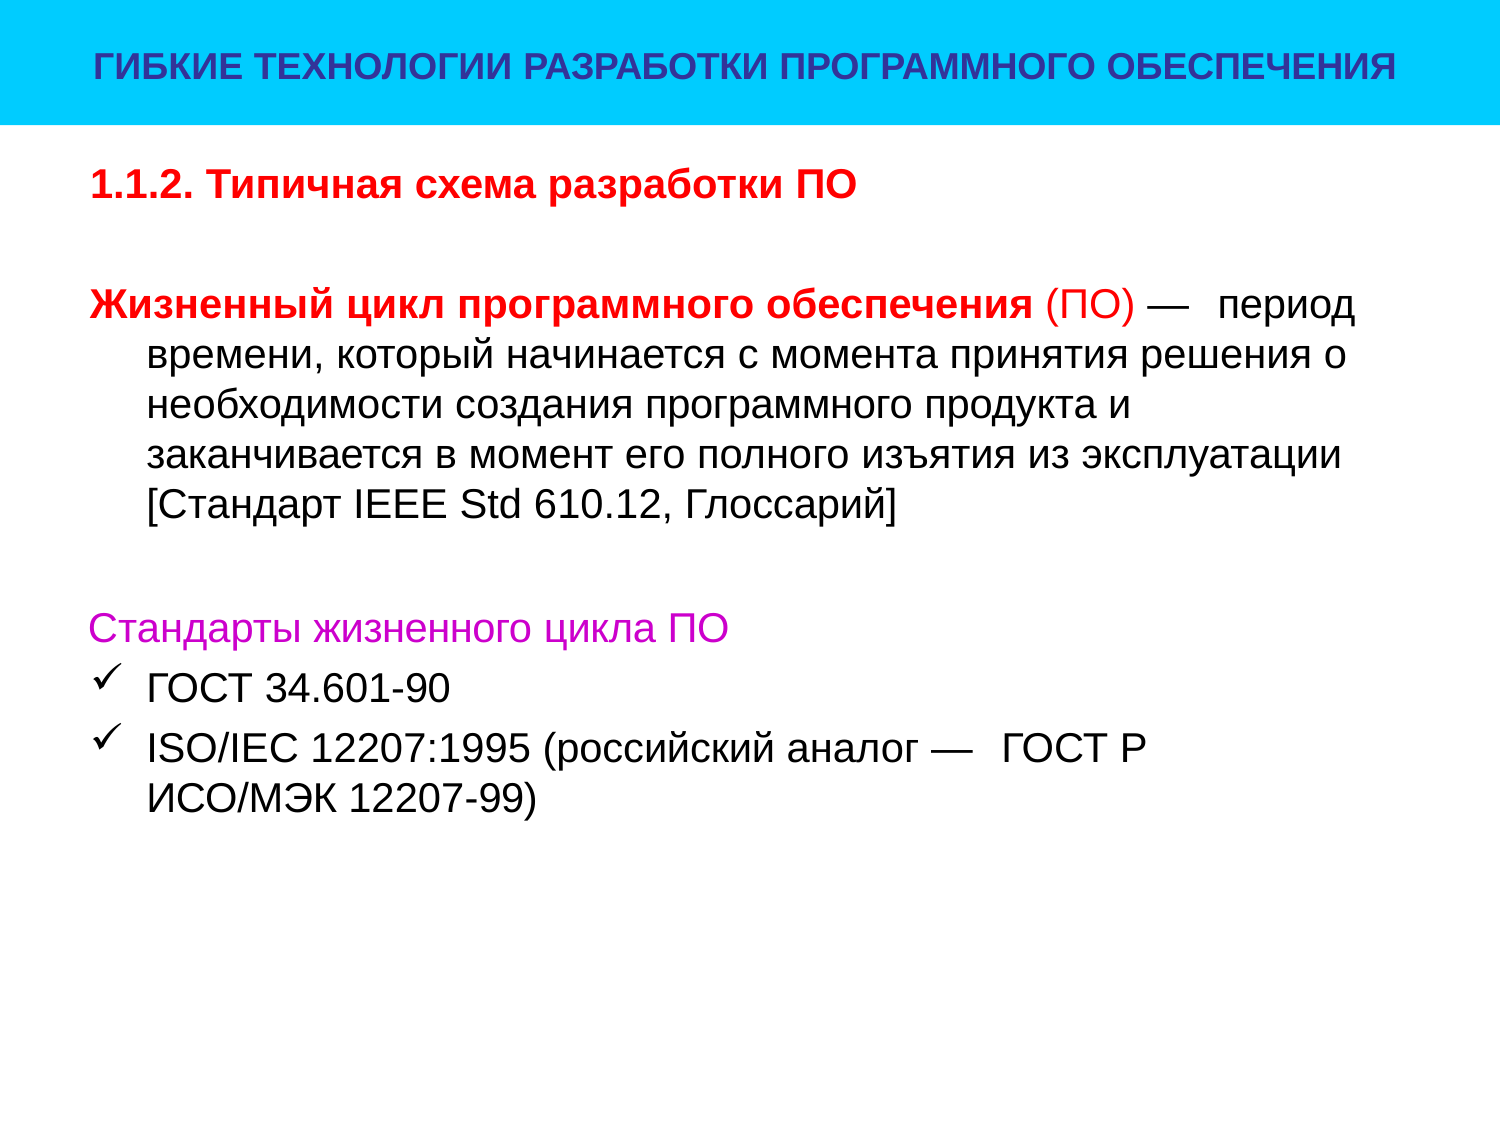

ГИБКИЕ ТЕХНОЛОГИИ РАЗРАБОТКИ ПРОГРАММНОГО ОБЕСПЕЧЕНИЯ
# 1.1.2. Типичная схема разработки ПО
Жизненный цикл программного обеспечения (ПО) — период времени, который начинается с момента принятия решения о необходимости создания программного продукта и заканчивается в момент его полного изъятия из эксплуатации [Стандарт IEEE Std 610.12, Глоссарий]

Стандарты жизненного цикла ПО
ГОСТ 34.601-90
ISO/IEC 12207:1995 (российский аналог — ГОСТ Р ИСО/МЭК 12207-99)